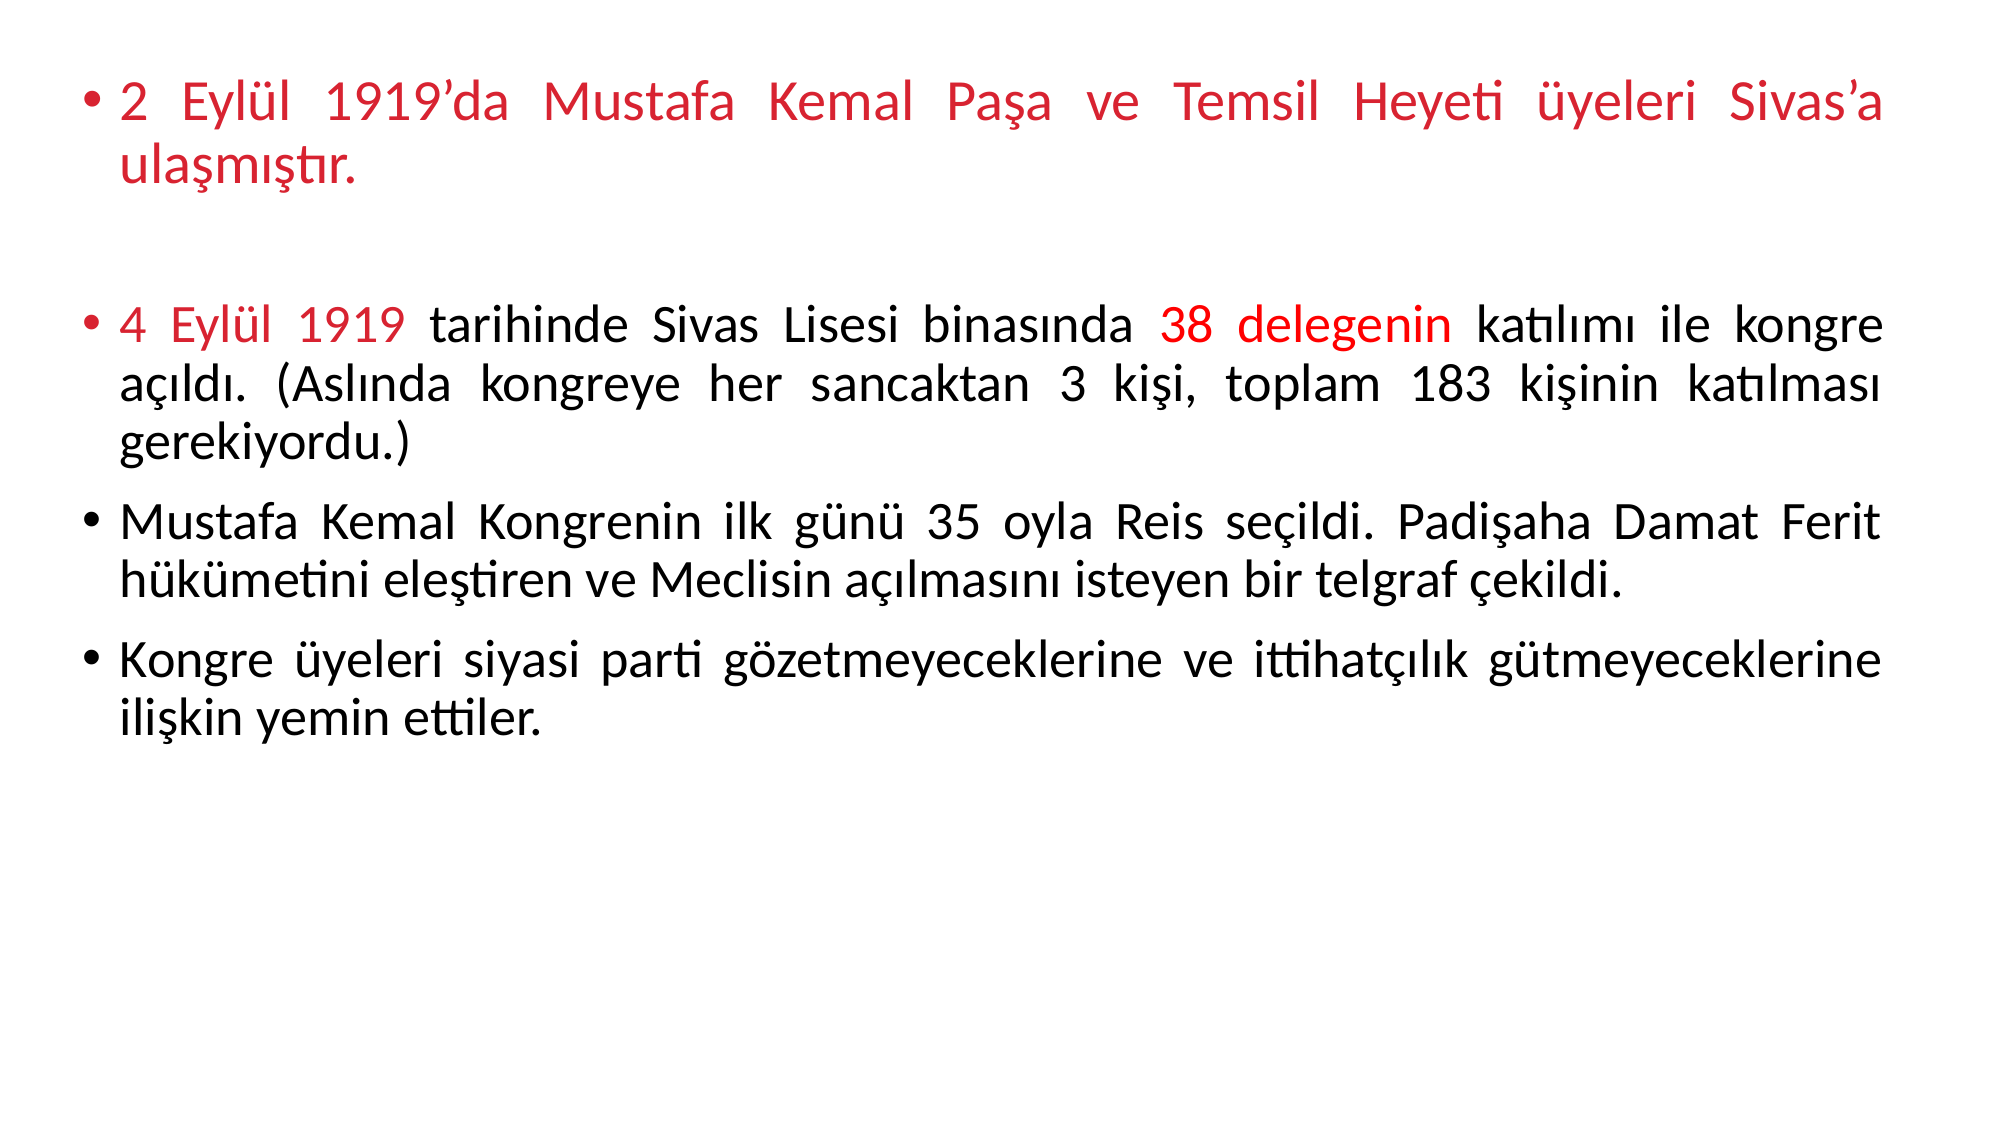

2 Eylül 1919’da Mustafa Kemal Paşa ve Temsil Heyeti üyeleri Sivas’a ulaşmıştır.

4 Eylül 1919 tarihinde Sivas Lisesi binasında 38 delegenin katılımı ile kongre açıldı. (Aslında kongreye her sancaktan 3 kişi, toplam 183 kişinin katılması gerekiyordu.)
Mustafa Kemal Kongrenin ilk günü 35 oyla Reis seçildi. Padişaha Damat Ferit hükümetini eleştiren ve Meclisin açılmasını isteyen bir telgraf çekildi.
Kongre üyeleri siyasi parti gözetmeyeceklerine ve ittihatçılık gütmeyeceklerine ilişkin yemin ettiler.